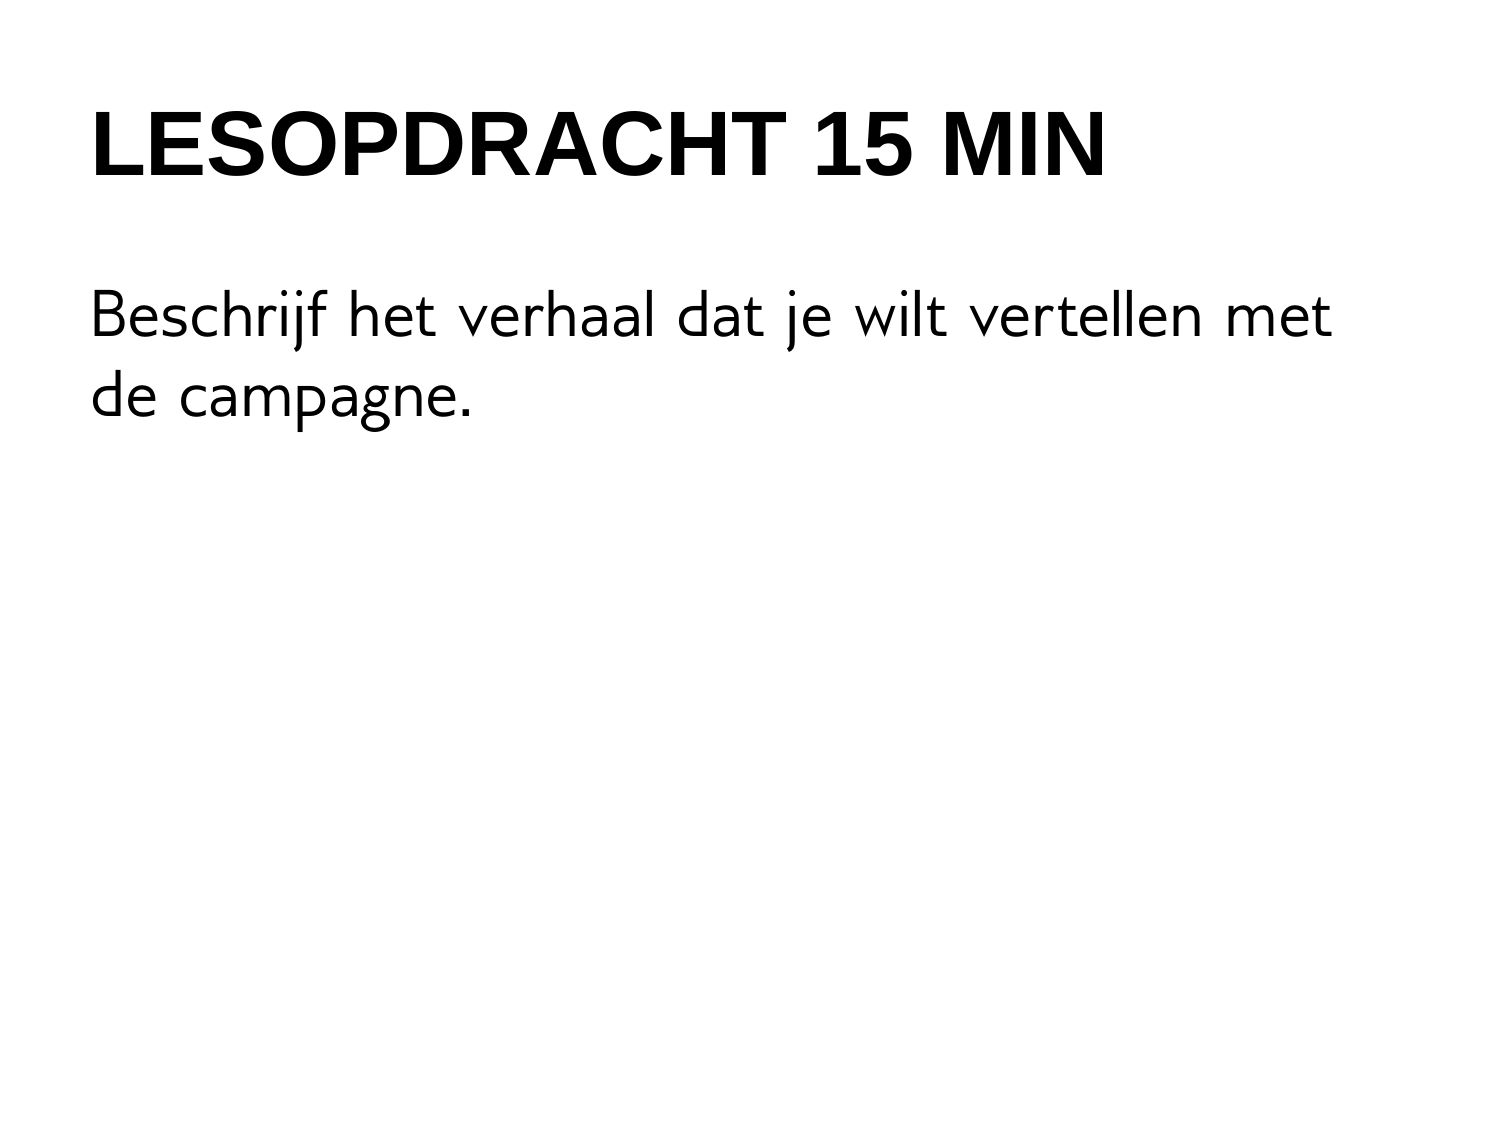

# LESOPDRACHT 15 MIN
Beschrijf het verhaal dat je wilt vertellen met de campagne.